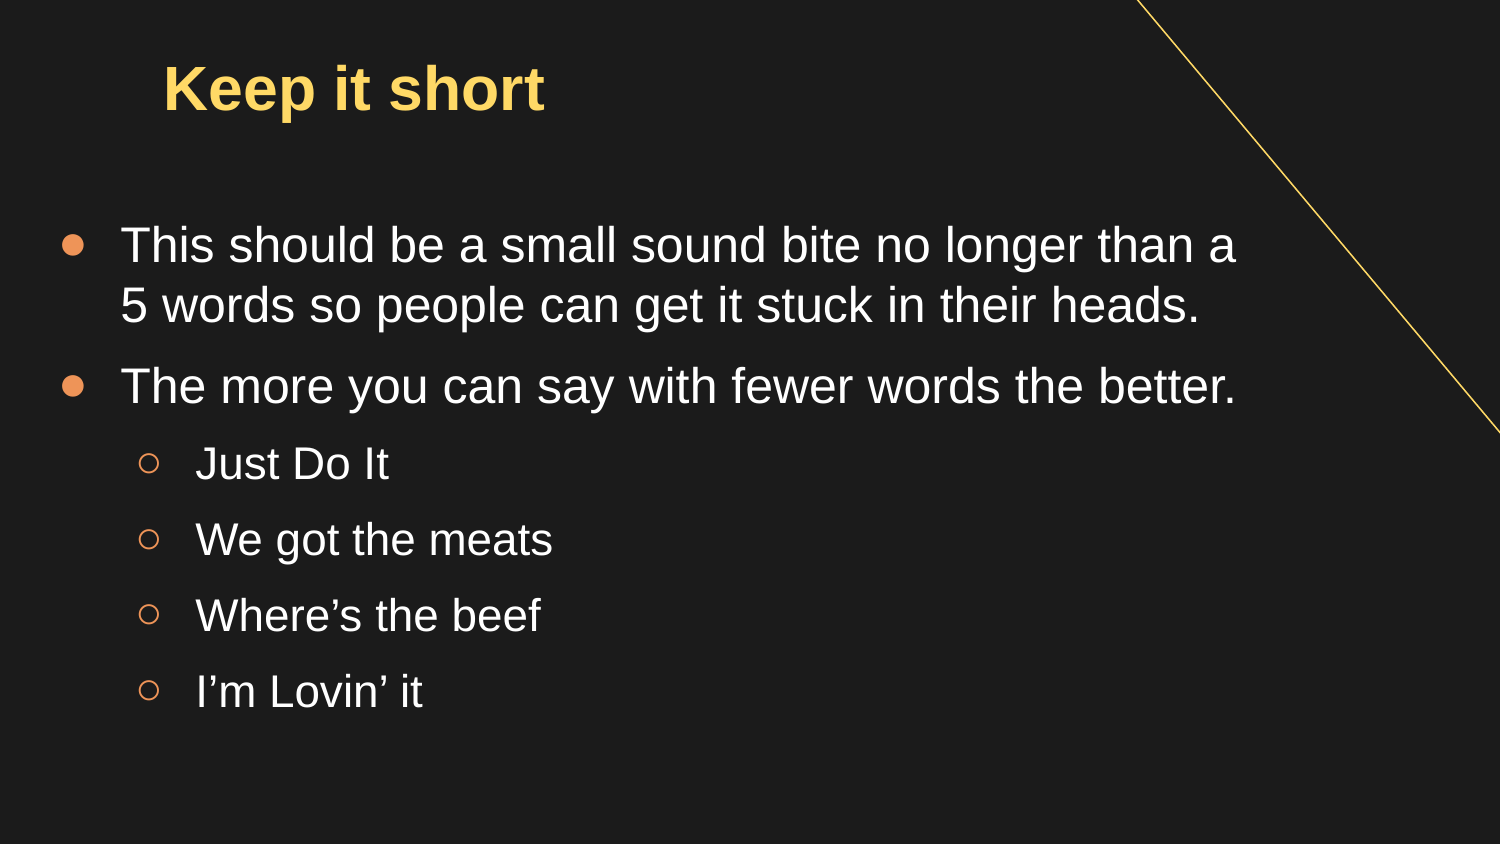

# Keep it short
This should be a small sound bite no longer than a 5 words so people can get it stuck in their heads.
The more you can say with fewer words the better.
Just Do It
We got the meats
Where’s the beef
I’m Lovin’ it